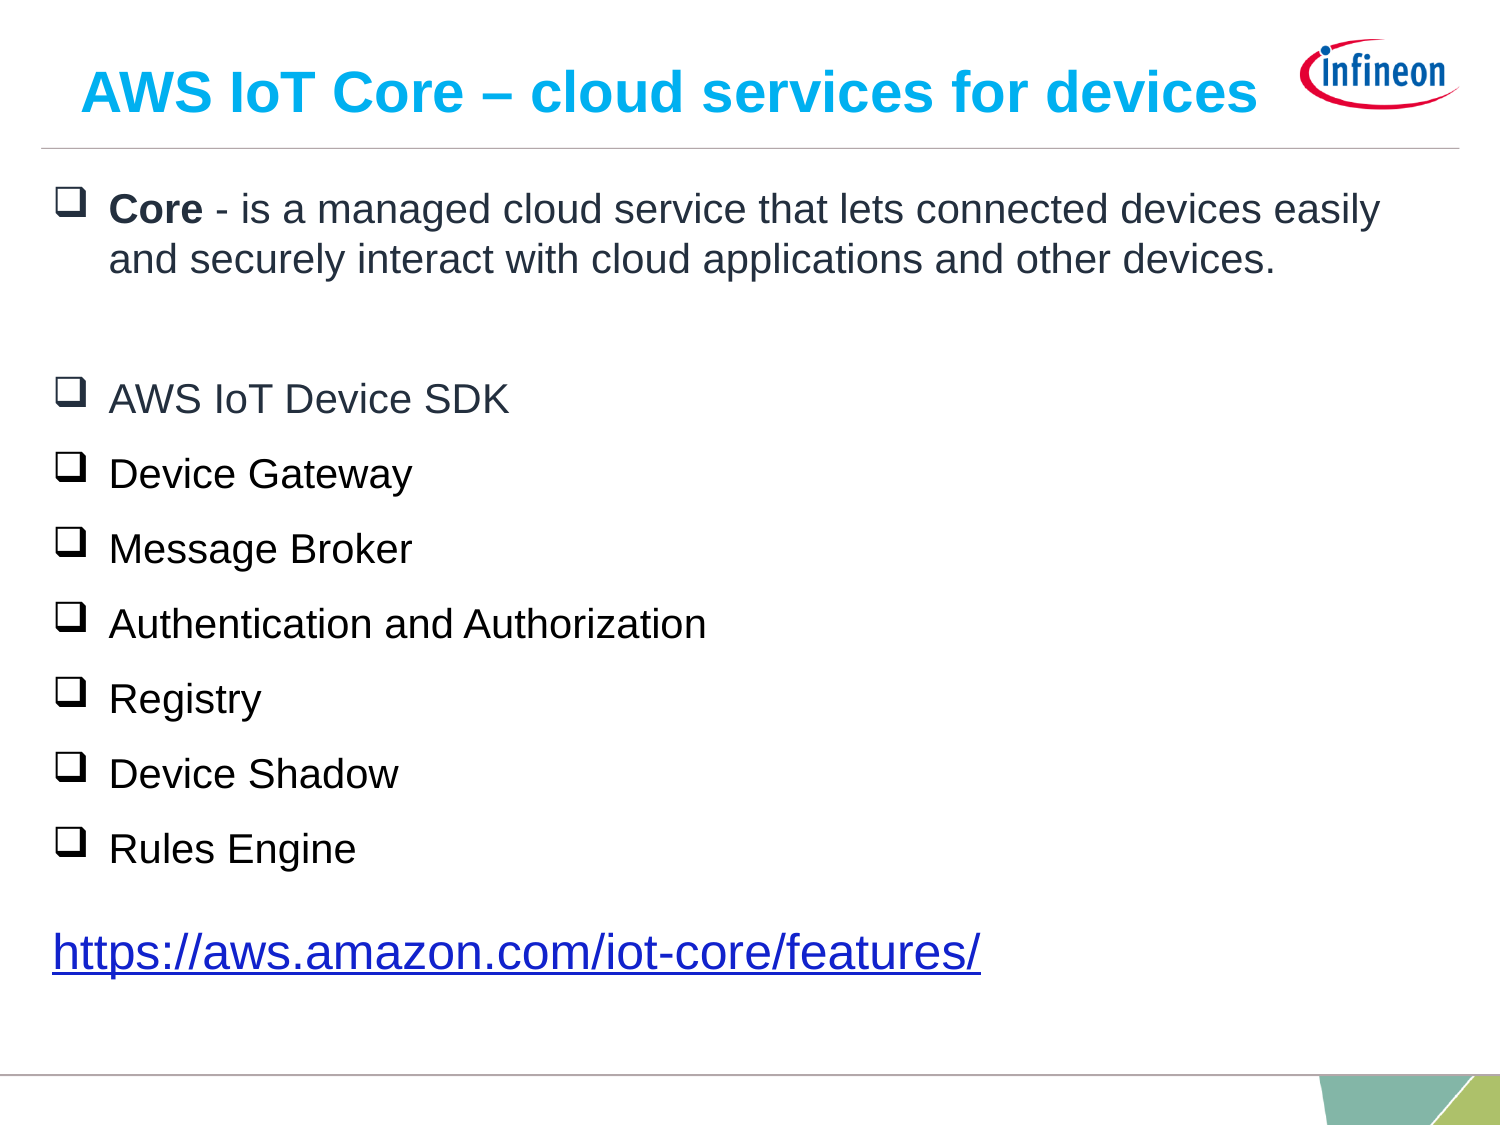

# AWS IoT Core – cloud services for devices
Core - is a managed cloud service that lets connected devices easily and securely interact with cloud applications and other devices.
AWS IoT Device SDK
Device Gateway
Message Broker
Authentication and Authorization
Registry
Device Shadow
Rules Engine
https://aws.amazon.com/iot-core/features/